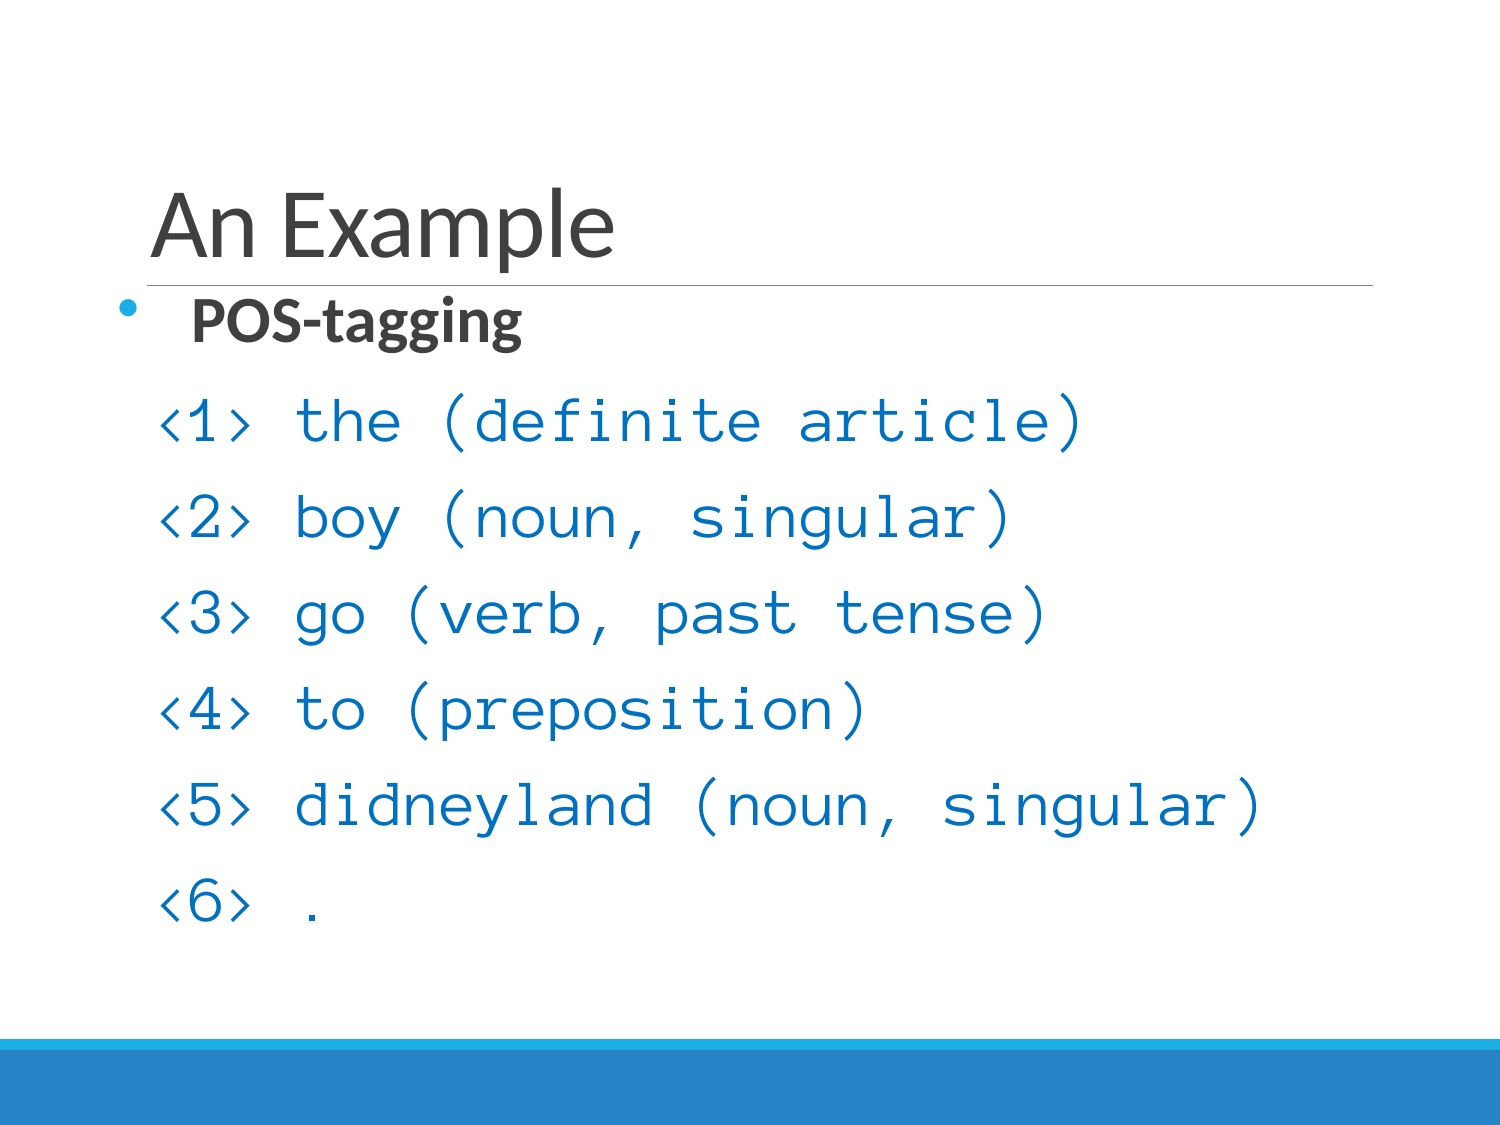

# An Example
POS-tagging
<1> the (definite article)
<2> boy (noun, singular)
<3> go (verb, past tense)
<4> to (preposition)
<5> didneyland (noun, singular)
<6> .